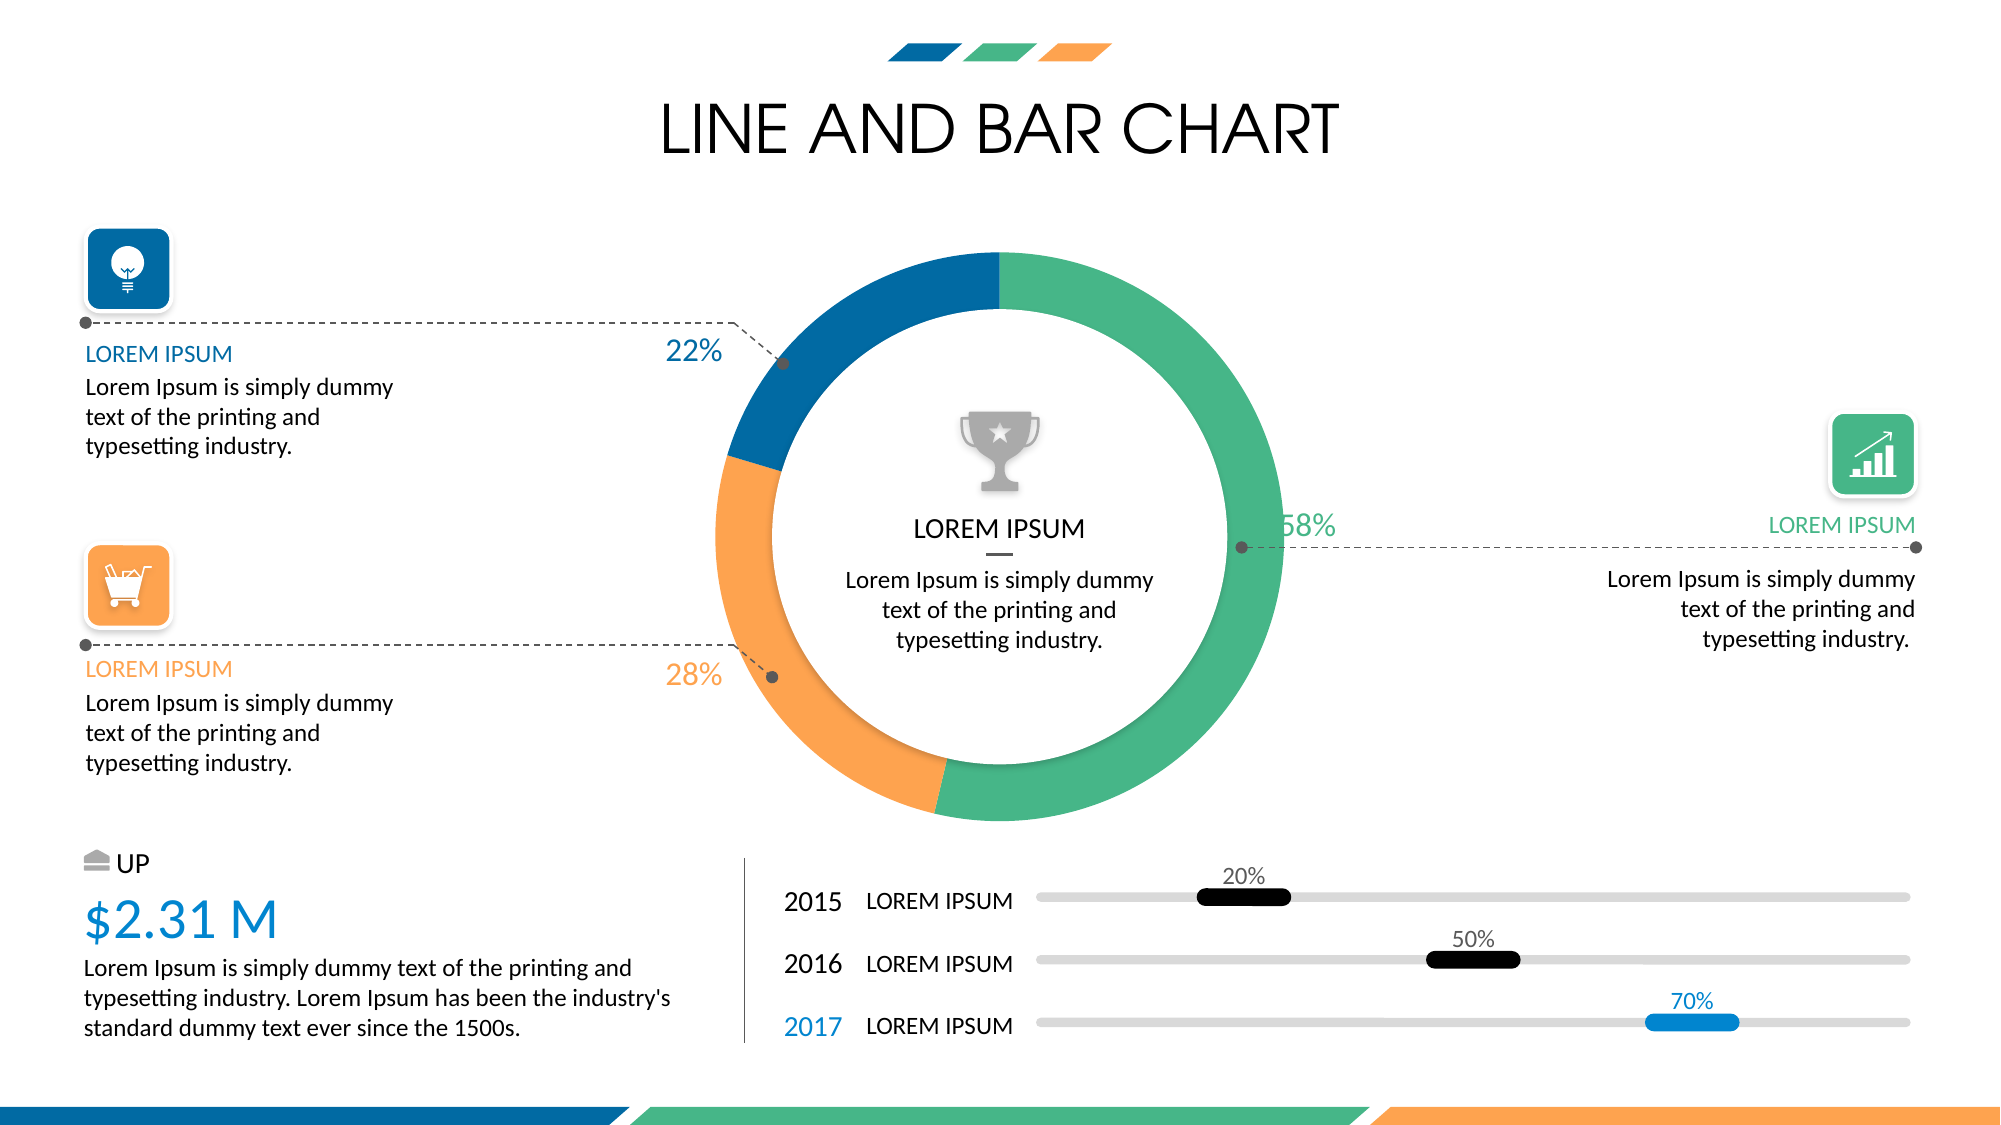

LINE AND BAR CHART

### Chart

| Category | Sales |
|---|---|
| 1st Qtr | 0.58 |
| 2nd Qtr | 0.28 |
| 3rd Qtr | 0.22 |

22%
LOREM IPSUM
Lorem Ipsum is simply dummy text of the printing and typesetting industry.

58%
LOREM IPSUM
LOREM IPSUM

Lorem Ipsum is simply dummy text of the printing and typesetting industry.
Lorem Ipsum is simply dummy text of the printing and typesetting industry.

LOREM IPSUM
28%
Lorem Ipsum is simply dummy text of the printing and typesetting industry.
UP

$2.31 M
Lorem Ipsum is simply dummy text of the printing and typesetting industry. Lorem Ipsum has been the industry's standard dummy text ever since the 1500s.
20%

2015
LOREM IPSUM

50%

2016
LOREM IPSUM

70%

2017
LOREM IPSUM